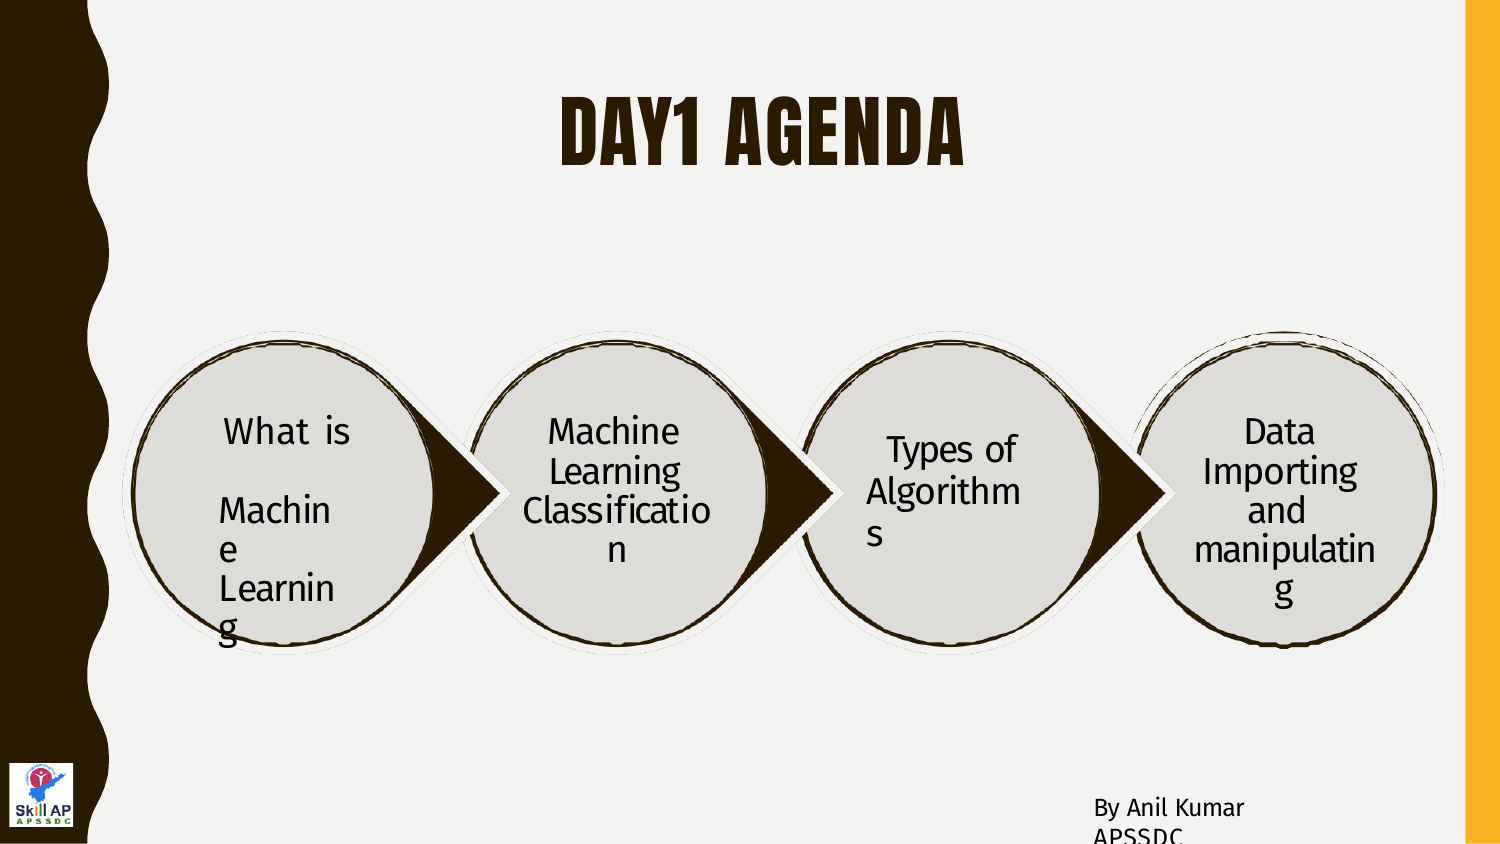

# DAY1 AGENDA

What is  Machine  Learning
Machine  Learning  Classification
Data  Importing  and   manipulating
Types of
Algorithms

By Anil Kumar APSSDC
5